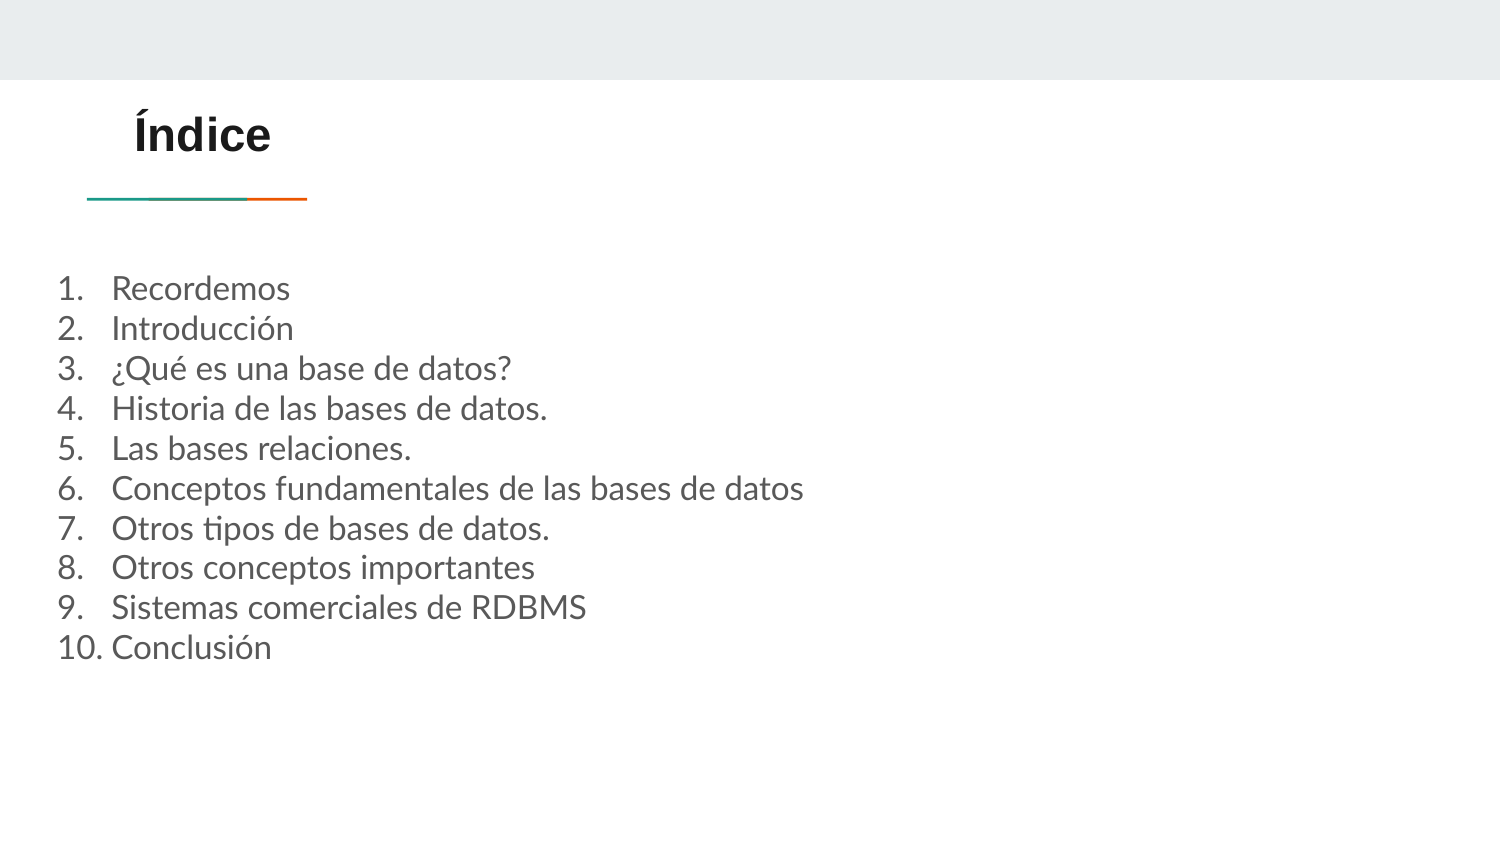

# Índice
Recordemos
Introducción
¿Qué es una base de datos?
Historia de las bases de datos.
Las bases relaciones.
Conceptos fundamentales de las bases de datos
Otros tipos de bases de datos.
Otros conceptos importantes
Sistemas comerciales de RDBMS
Conclusión